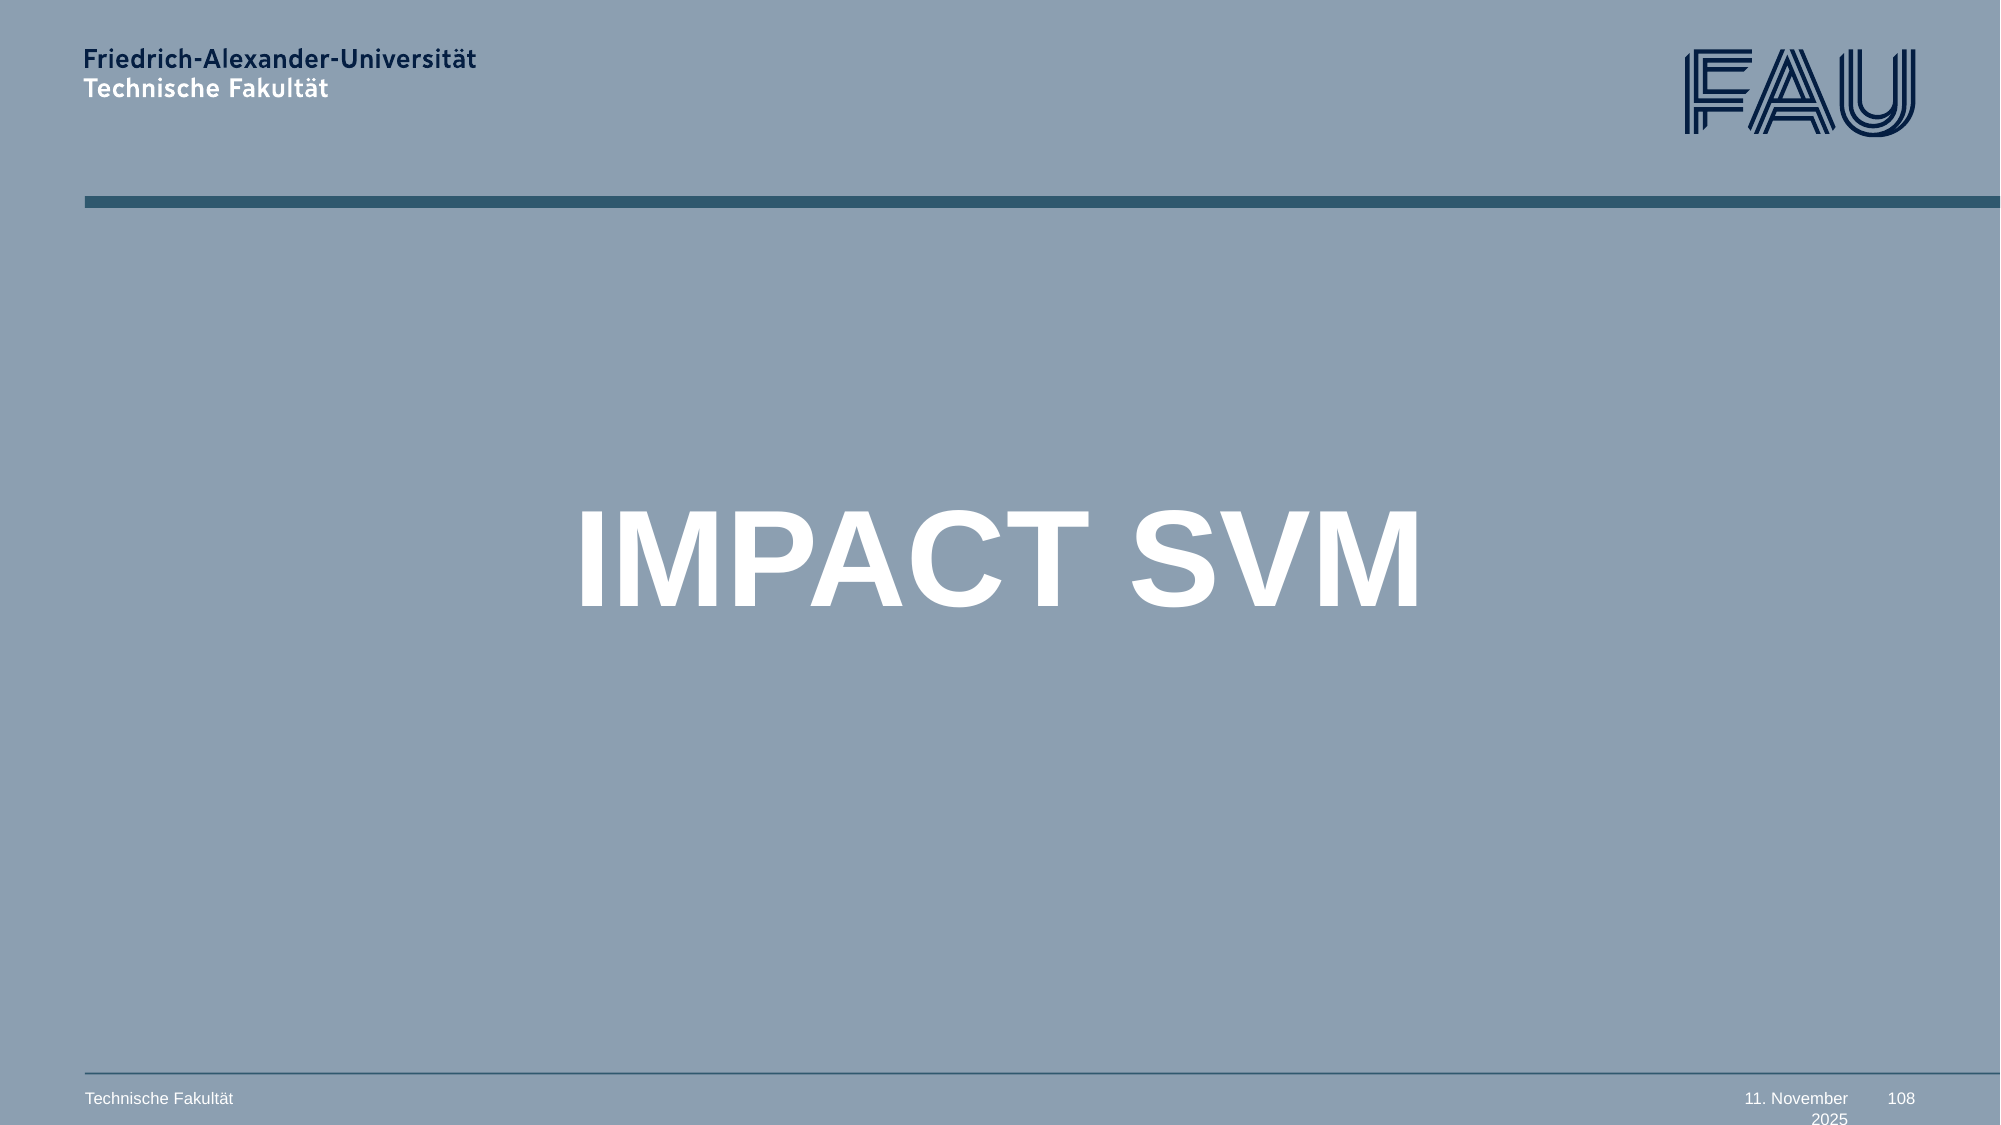

# IMPACT SVM
Technische Fakultät
11. November 2025
108